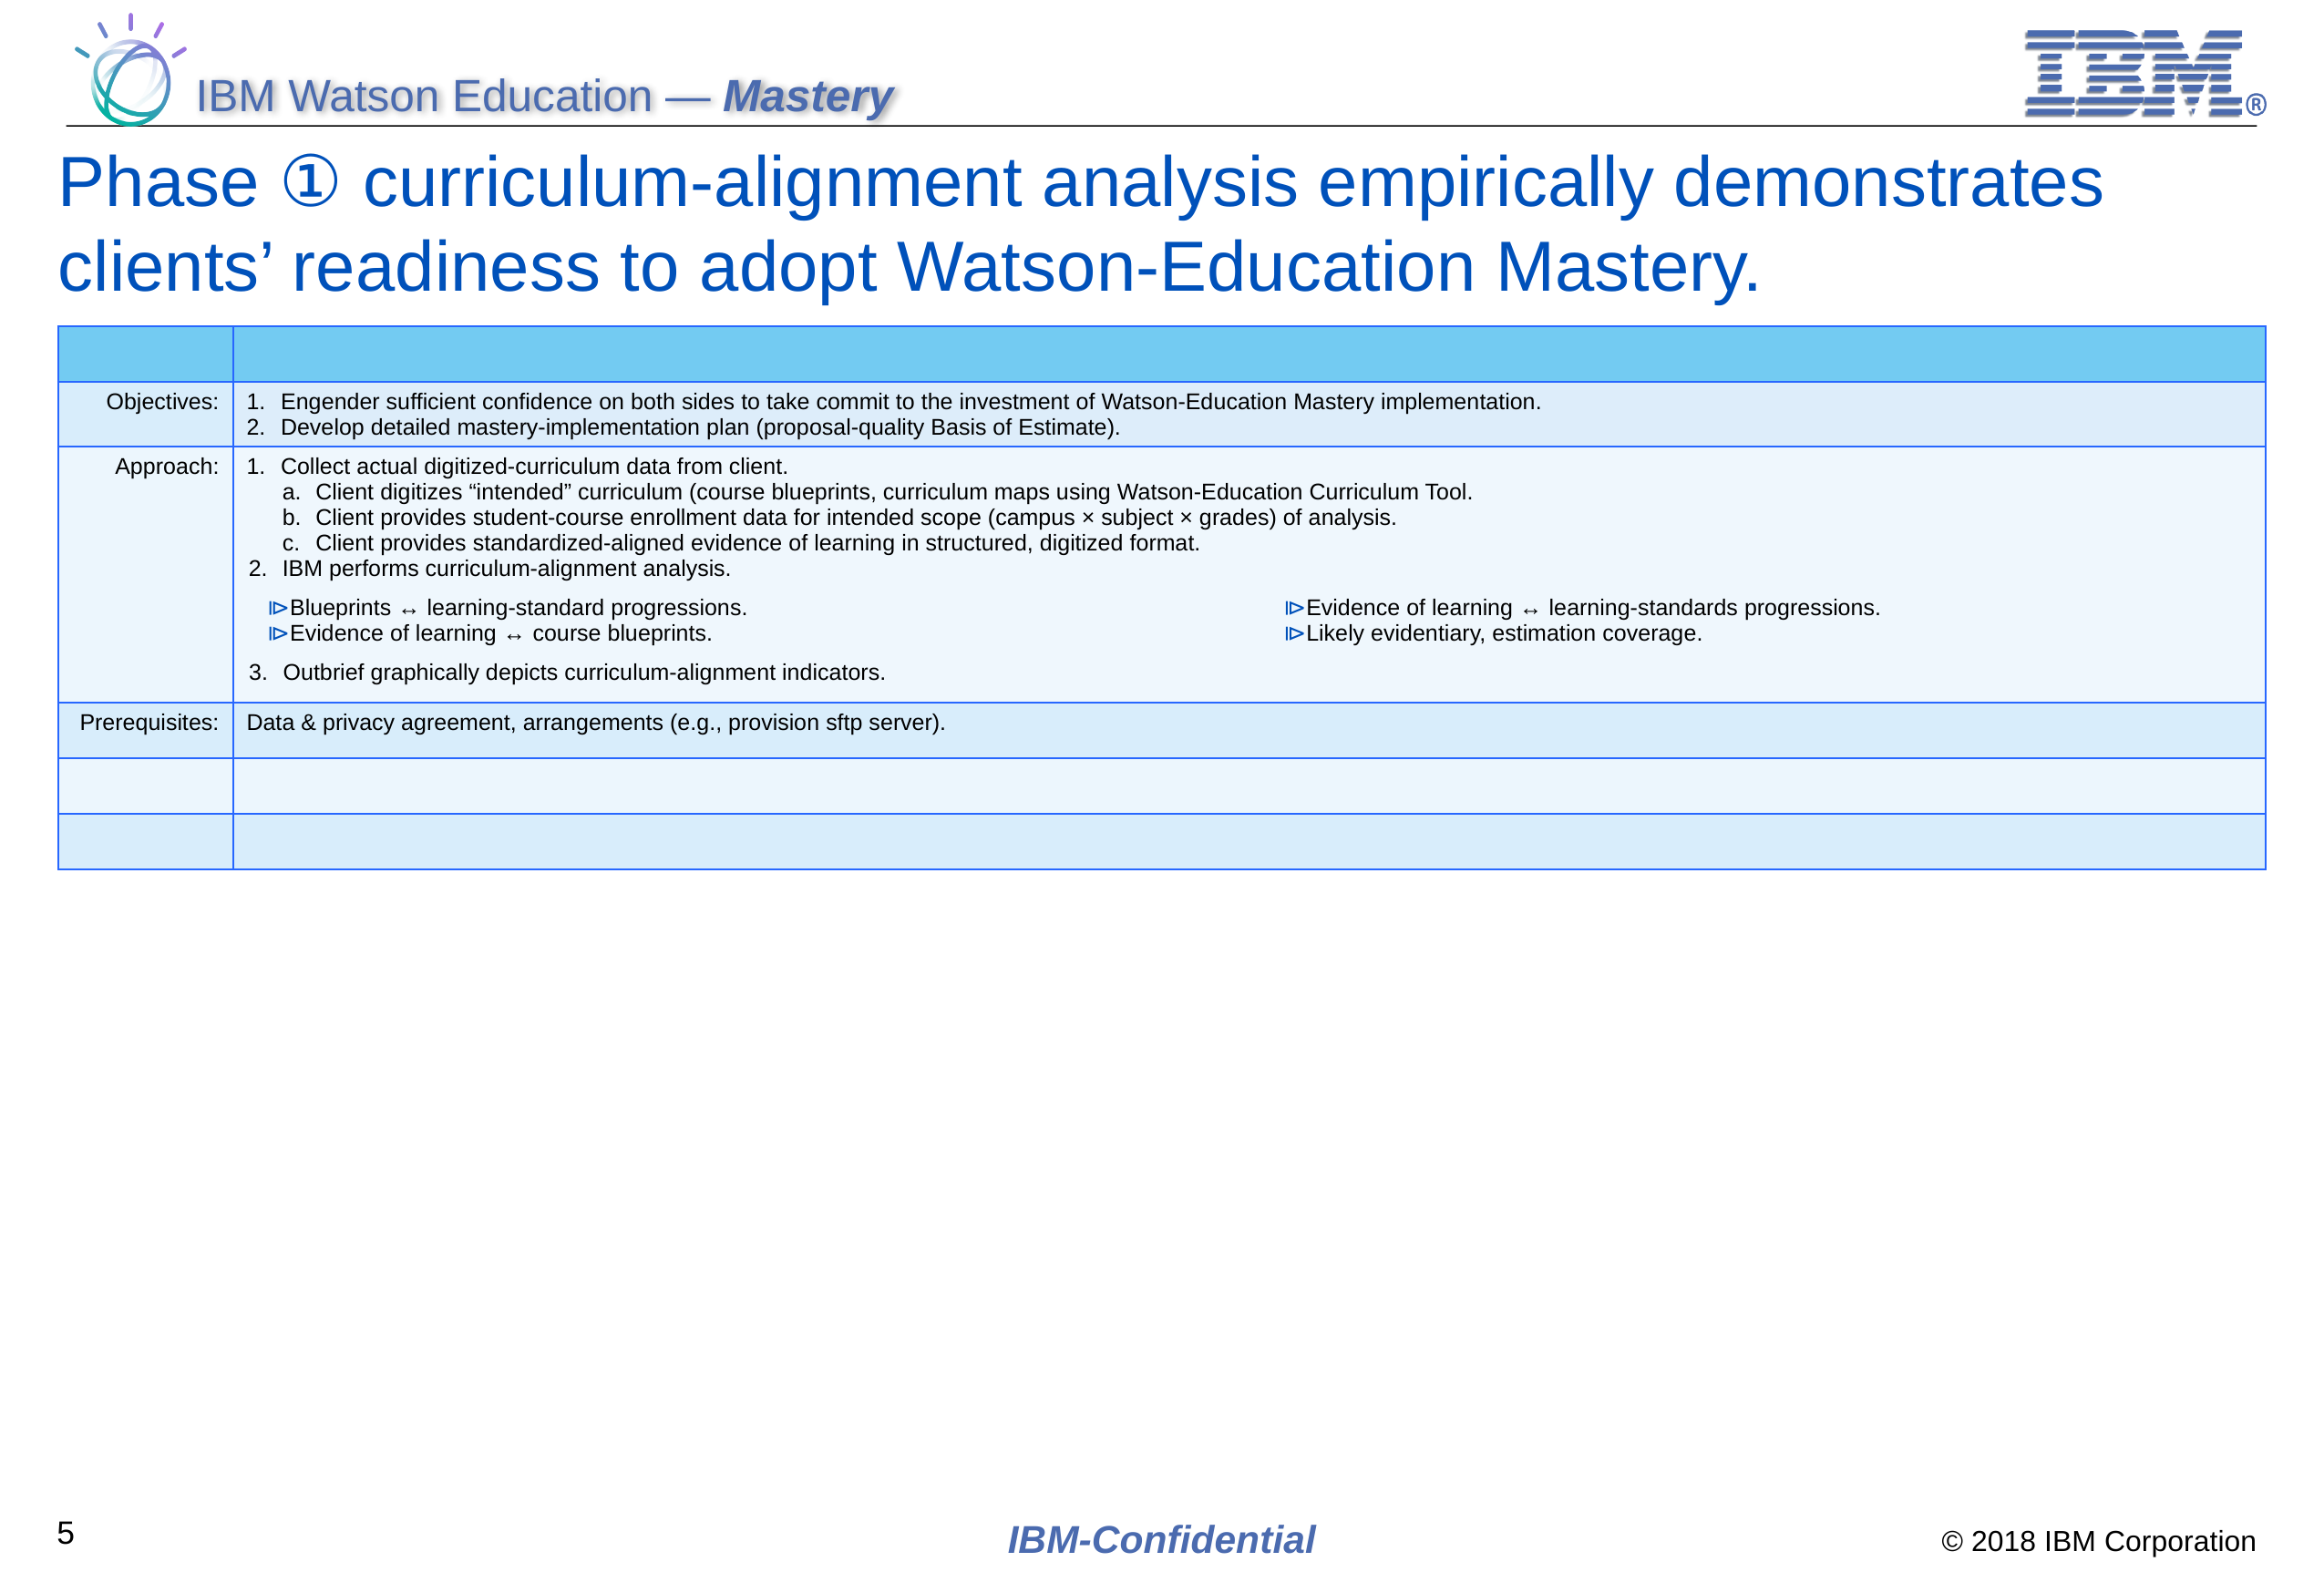

# Phase ① curriculum-alignment analysis empirically demonstrates clients’ readiness to adopt Watson-Education Mastery.
|  |  |  |
| --- | --- | --- |
| Objectives: | Engender sufficient confidence on both sides to take commit to the investment of Watson-Education Mastery implementation. Develop detailed mastery-implementation plan (proposal-quality Basis of Estimate). |  |
| Approach: | Collect actual digitized-curriculum data from client. Client digitizes “intended” curriculum (course blueprints, curriculum maps using Watson-Education Curriculum Tool. Client provides student-course enrollment data for intended scope (campus × subject × grades) of analysis. Client provides standardized-aligned evidence of learning in structured, digitized format. IBM performs curriculum-alignment analysis. |  |
|  | Blueprints ↔︎ learning-standard progressions. Evidence of learning ↔︎ course blueprints. | Evidence of learning ↔︎ learning-standards progressions. Likely evidentiary, estimation coverage. |
|  | Outbrief graphically depicts curriculum-alignment indicators. |  |
| Prerequisites: | Data & privacy agreement, arrangements (e.g., provision sftp server). |  |
|  |  |  |
|  |  |  |